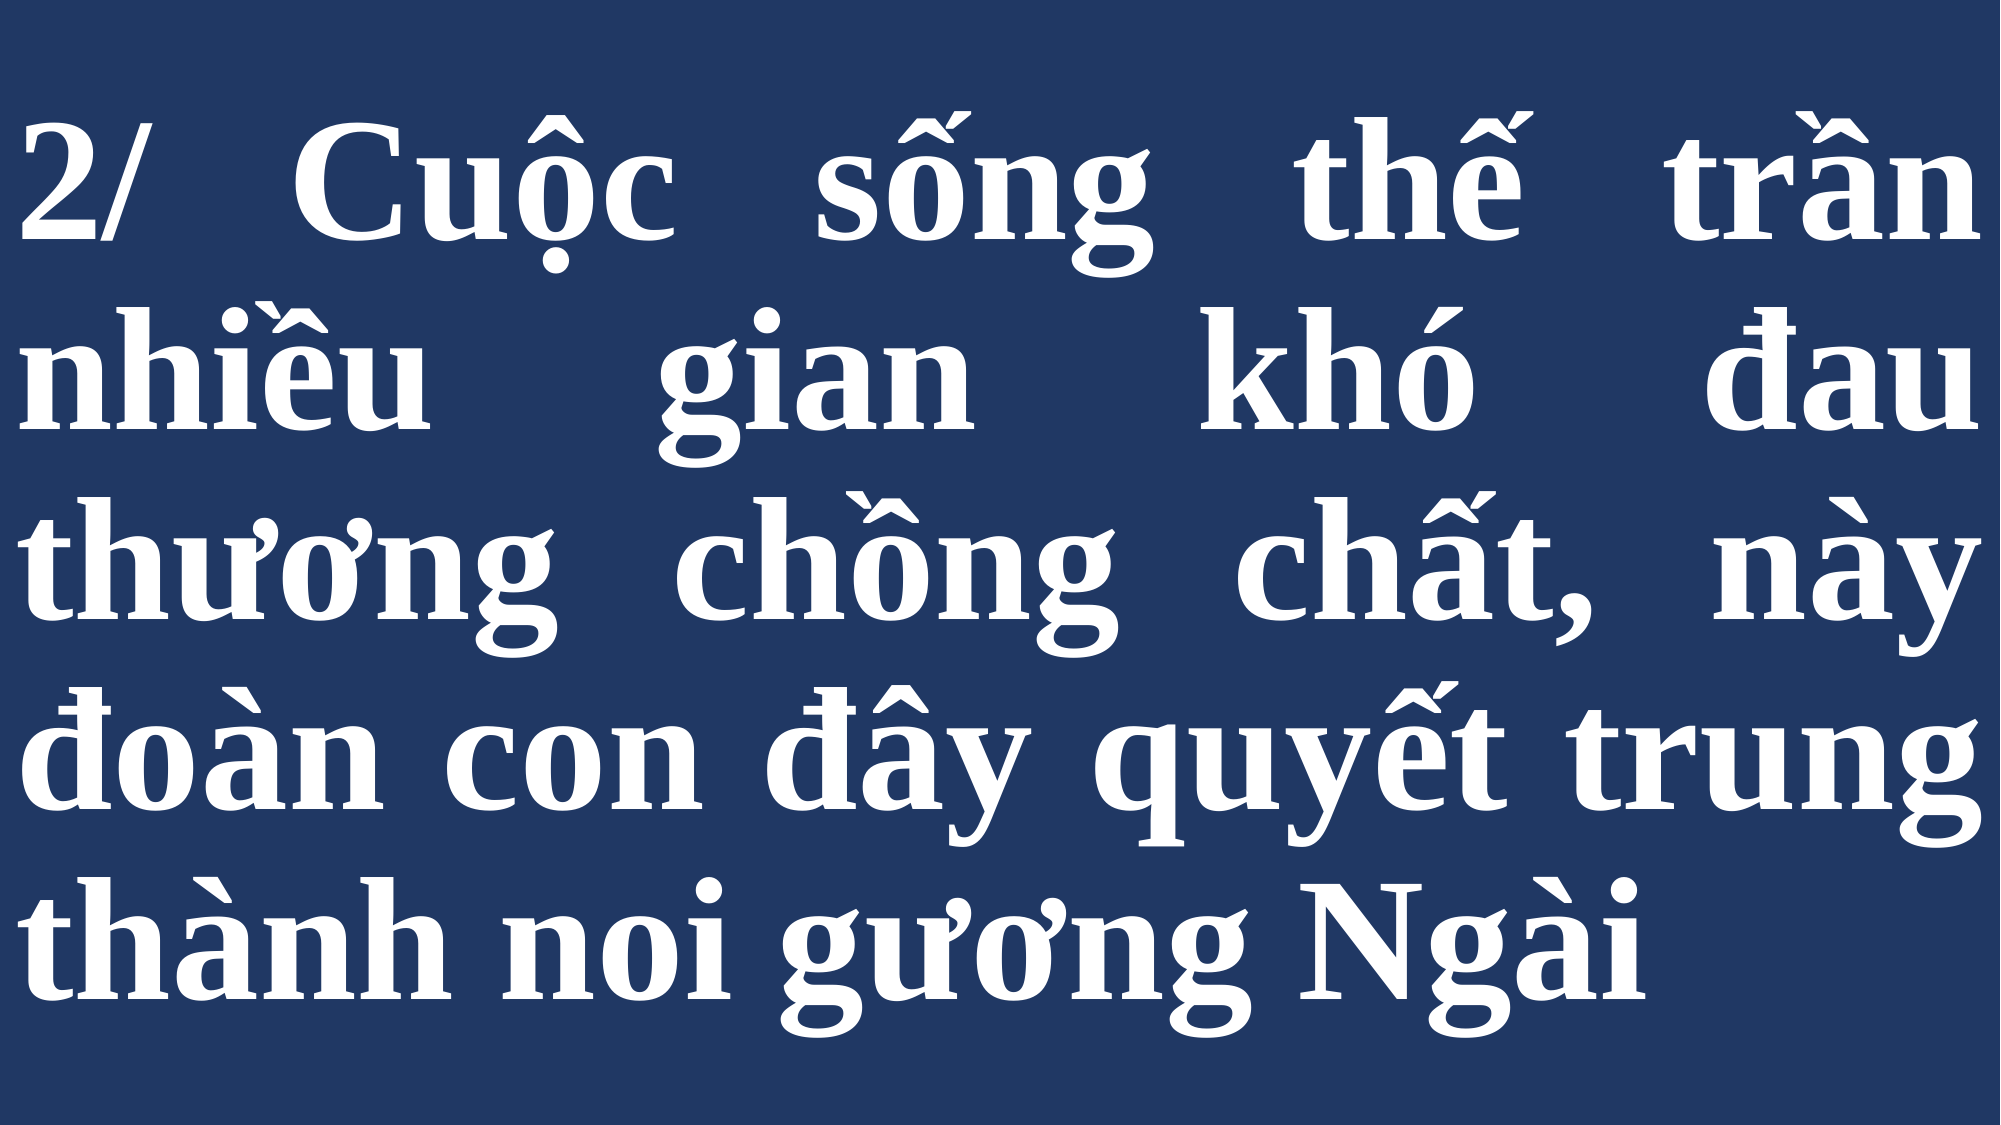

# 2/ Cuộc sống thế trần nhiều gian khó đau thương chồng chất, này đoàn con đây quyết trung thành noi gương Ngài